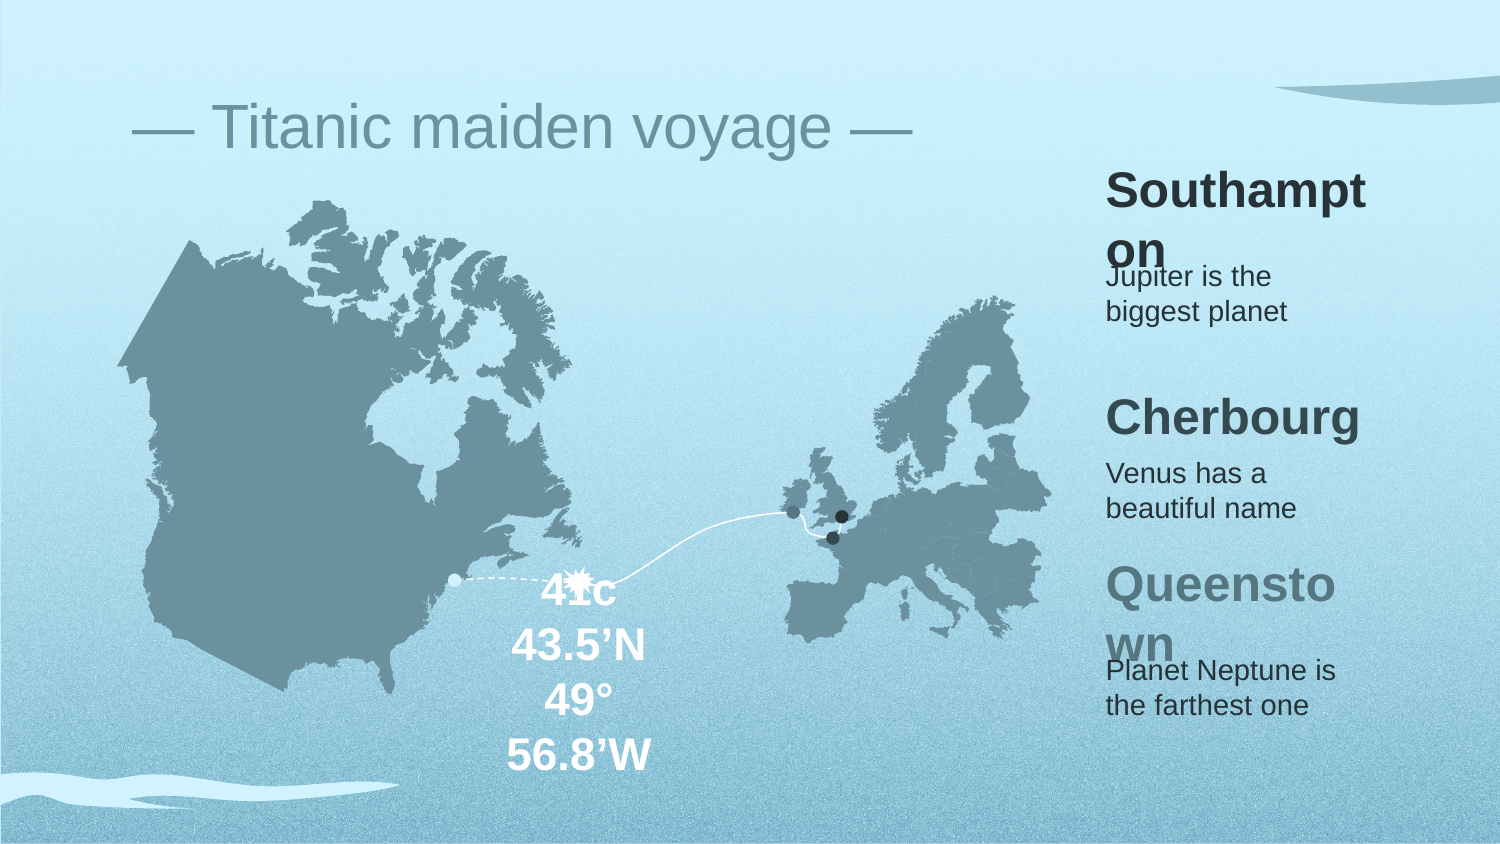

# — Titanic maiden voyage —
Southampton

Jupiter is the biggest planet
Cherbourg
Venus has a beautiful name

Queenstown
41c 43.5’N 49° 56.8’W
Planet Neptune is the farthest one